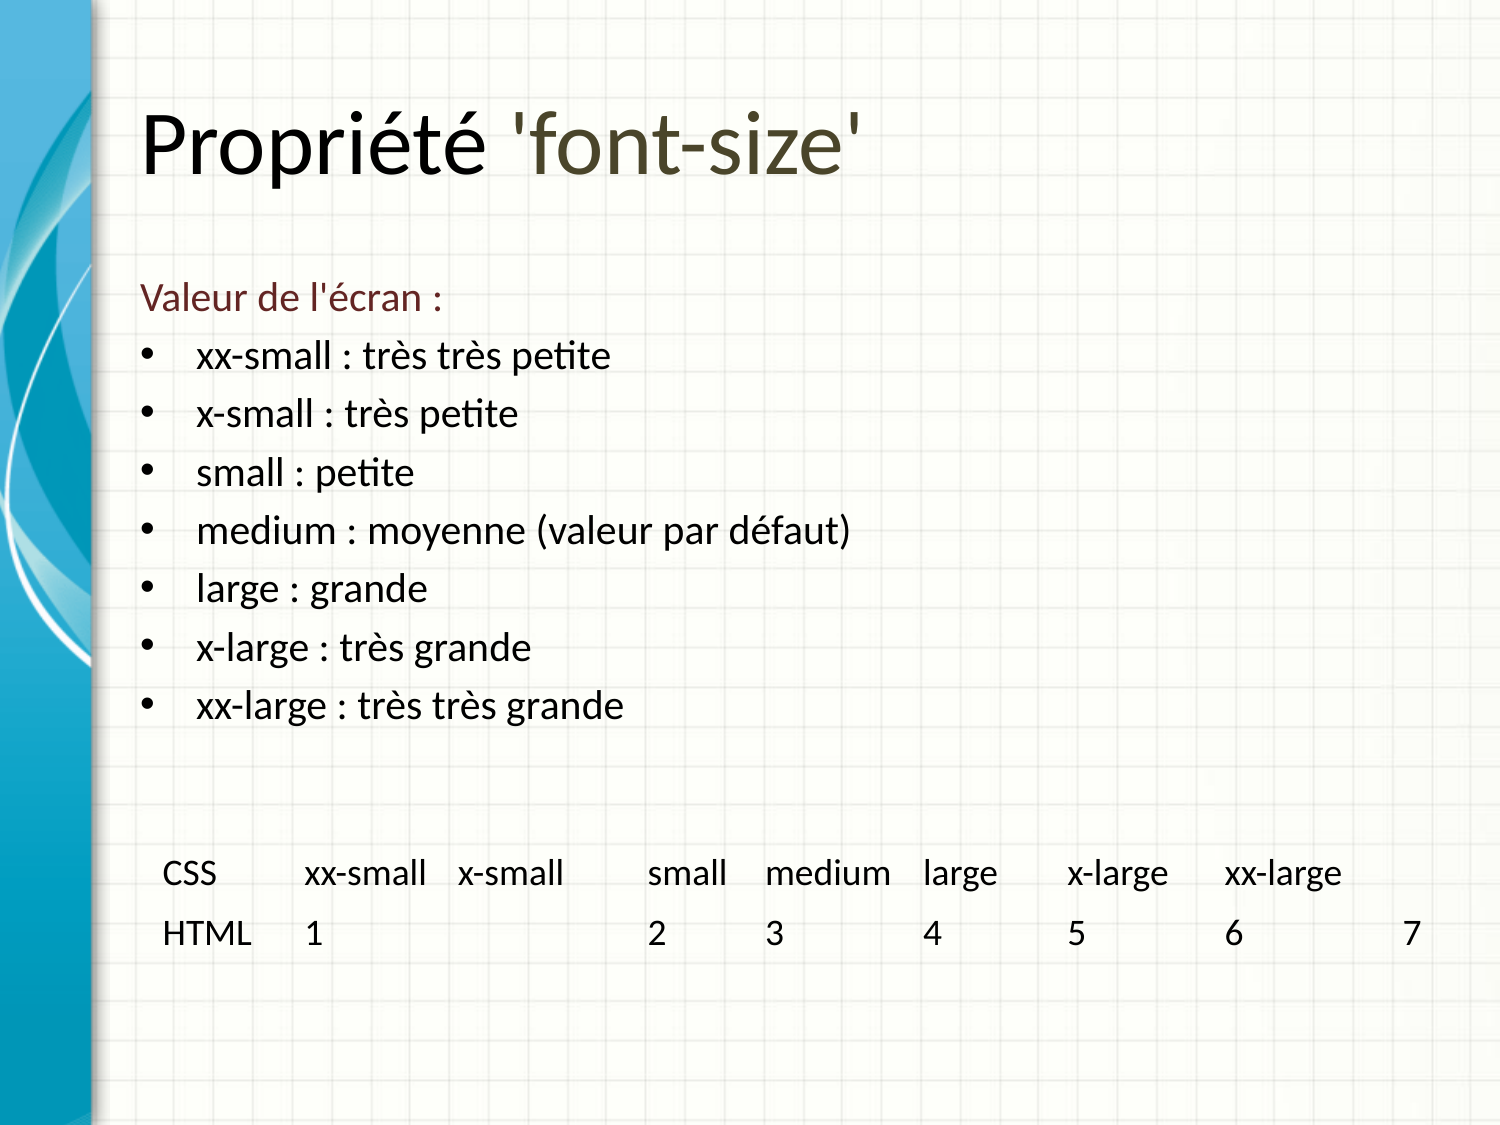

# Propriété 'font-size'
Valeur de l'écran :
xx-small : très très petite
x-small : très petite
small : petite
medium : moyenne (valeur par défaut)
large : grande
x-large : très grande
xx-large : très très grande

| CSS | xx-small | x-small | small | medium | large | x-large | xx-large |  |
| --- | --- | --- | --- | --- | --- | --- | --- | --- |
| HTML | 1 |  | 2 | 3 | 4 | 5 | 6 | 7 |